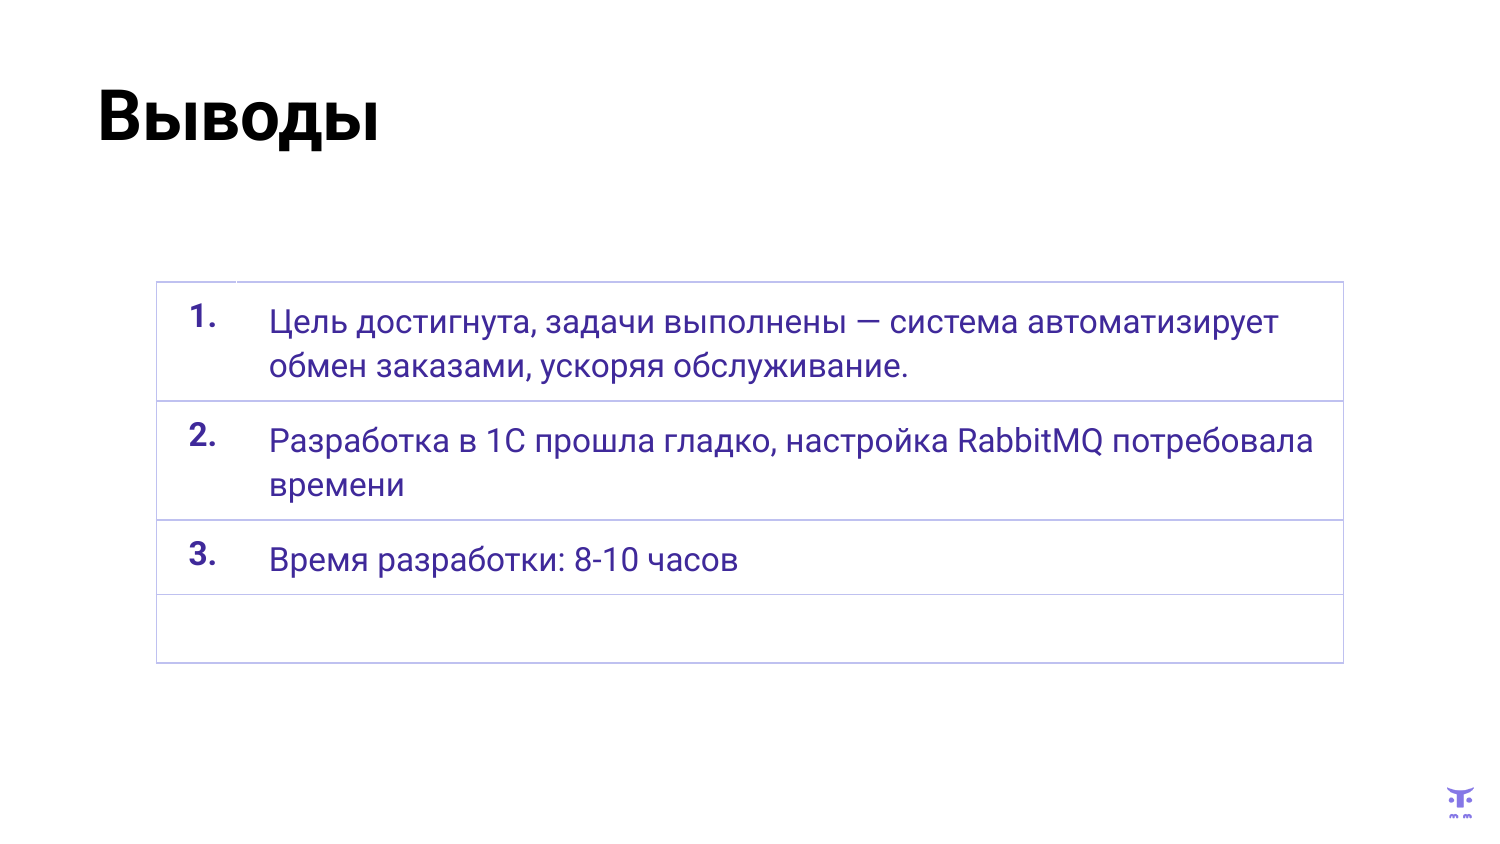

# Выводы

| 1. | Цель достигнута, задачи выполнены — система автоматизирует обмен заказами, ускоряя обслуживание. |
| --- | --- |
| 2. | Разработка в 1С прошла гладко, настройка RabbitMQ потребовала времени |
| 3. | Время разработки: 8-10 часов |
|  |  |